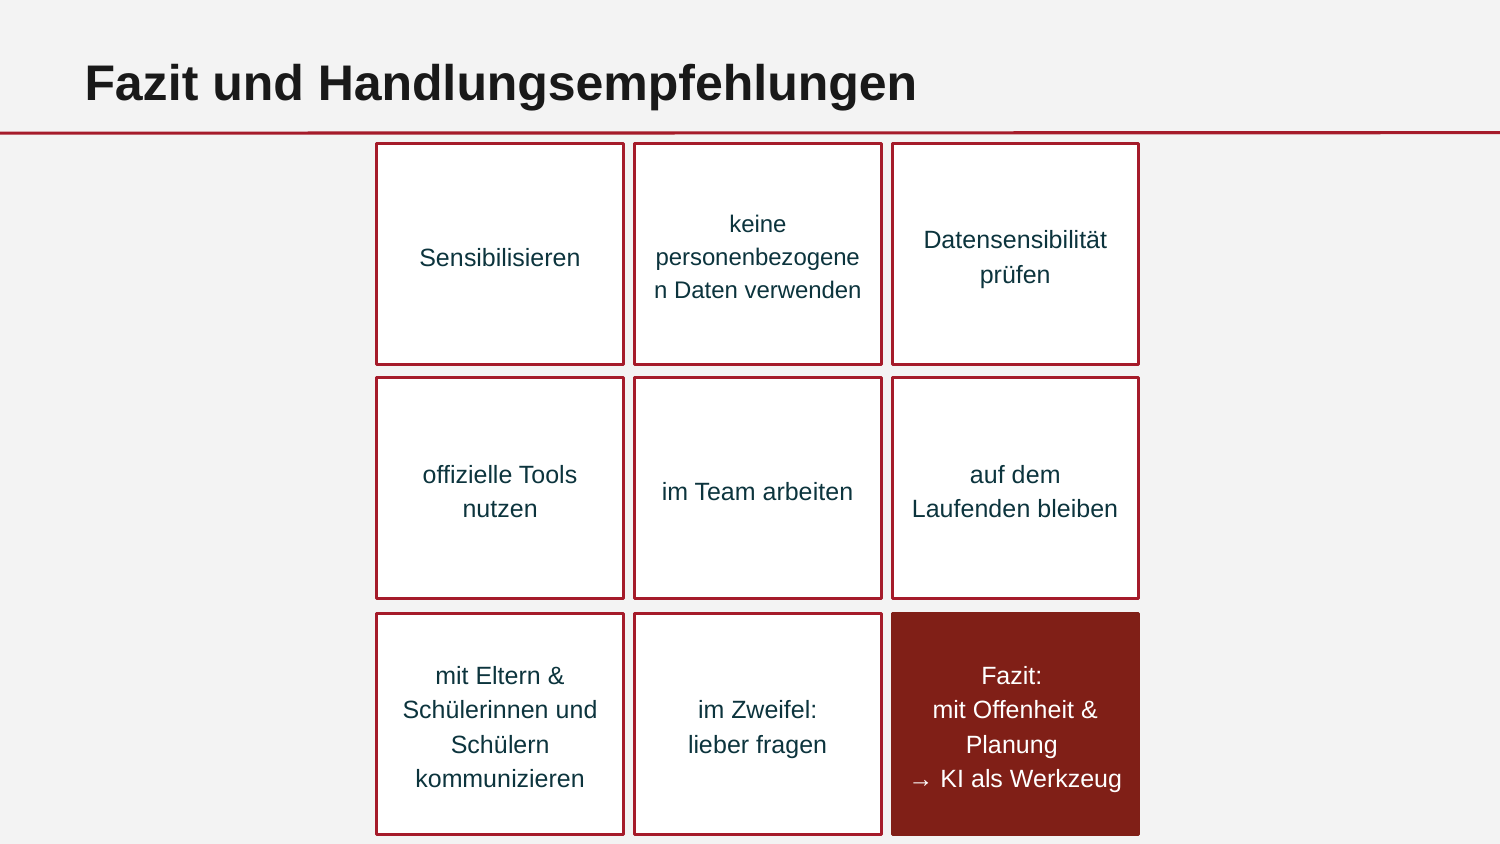

Fazit und Handlungsempfehlungen
Sensibilisieren
keine personenbezogenen Daten verwenden
Datensensibilität prüfen
offizielle Tools nutzen
im Team arbeiten
auf dem Laufenden bleiben
mit Eltern & Schülerinnen und Schülern kommunizieren
im Zweifel:
lieber fragen
Fazit:
mit Offenheit & Planung
→ KI als Werkzeug